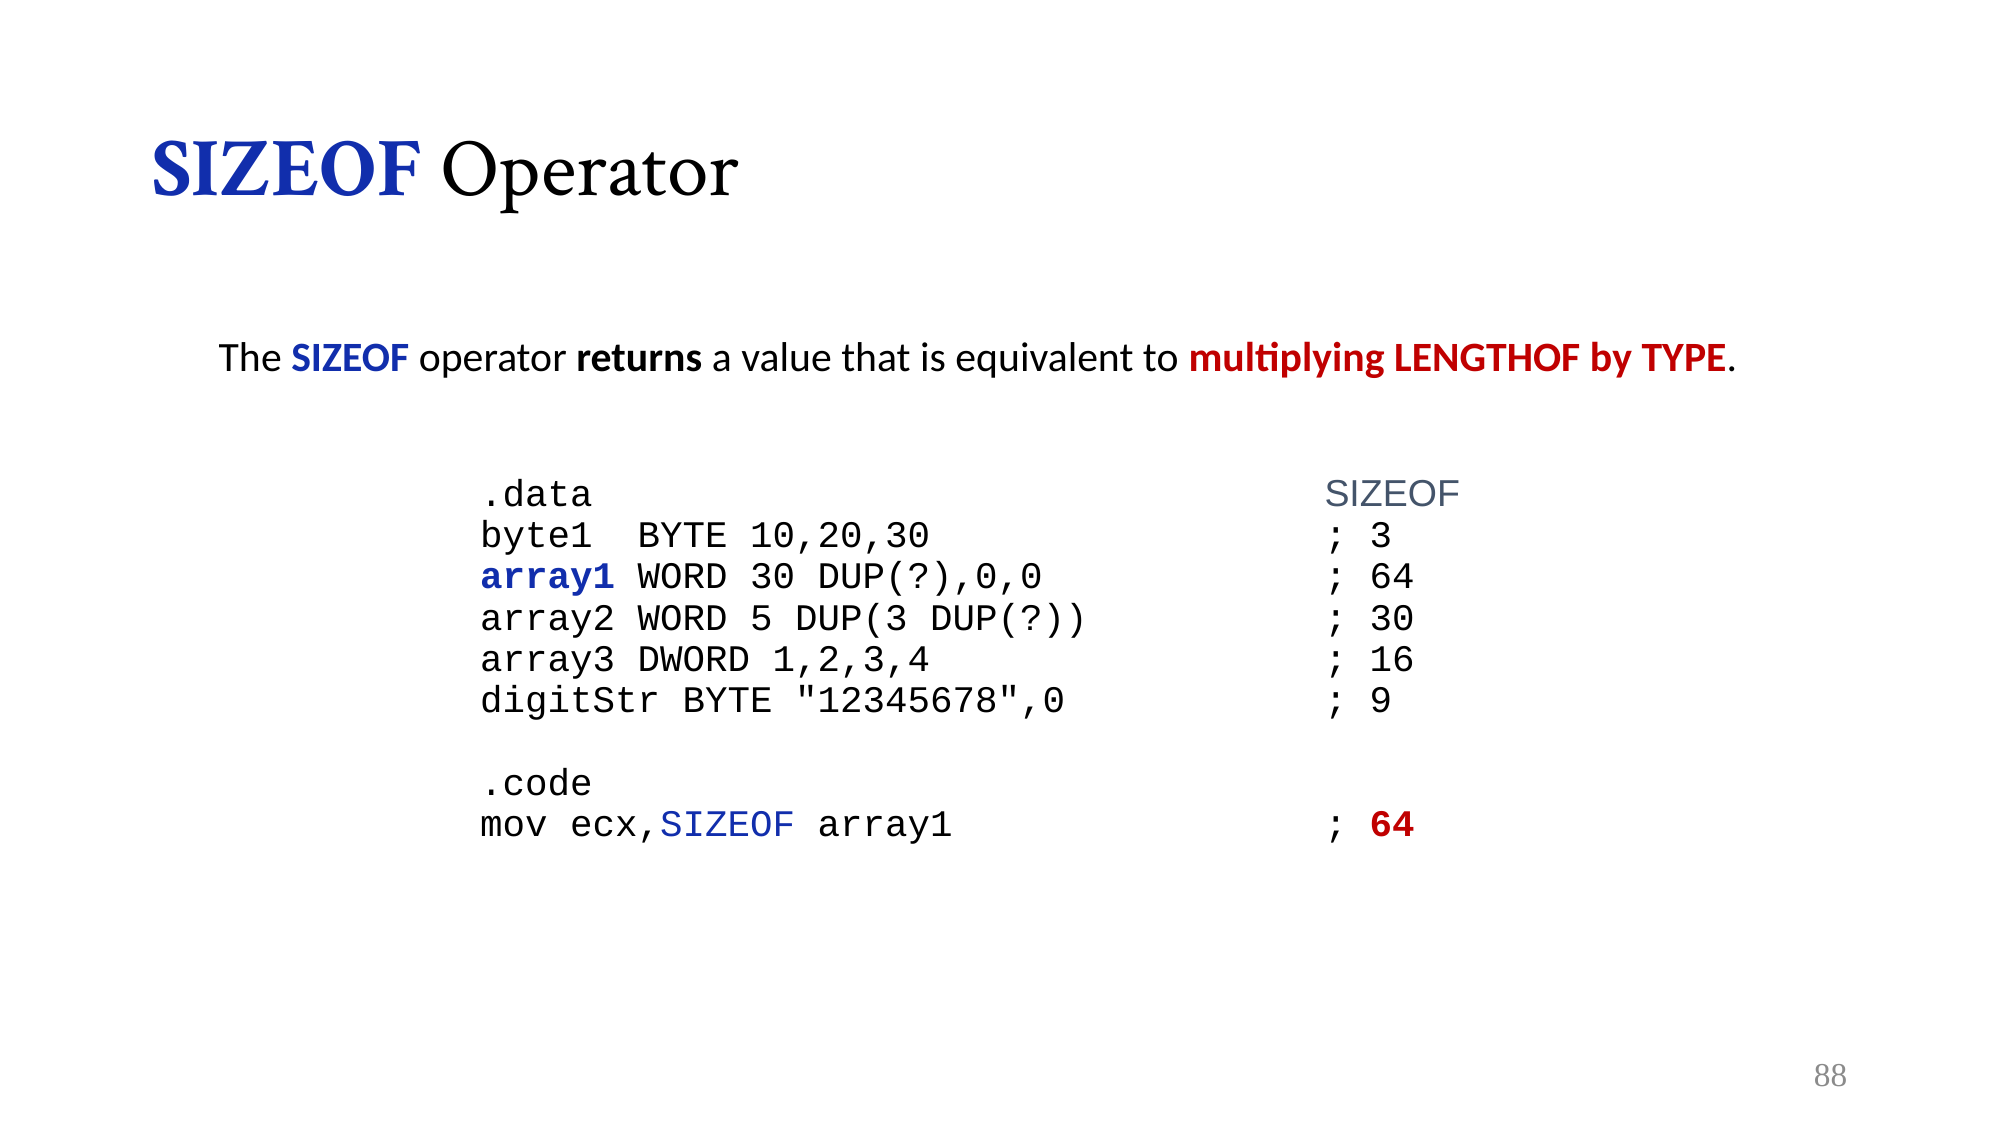

# SIZEOF Operator
The SIZEOF operator returns a value that is equivalent to multiplying LENGTHOF by TYPE.
.data	SIZEOF
byte1  BYTE 10,20,30	; 3
array1 WORD 30 DUP(?),0,0	; 64
array2 WORD 5 DUP(3 DUP(?))	; 30
array3 DWORD 1,2,3,4	; 16
digitStr BYTE "12345678",0	; 9

.code
mov ecx,SIZEOF array1	; 64
88